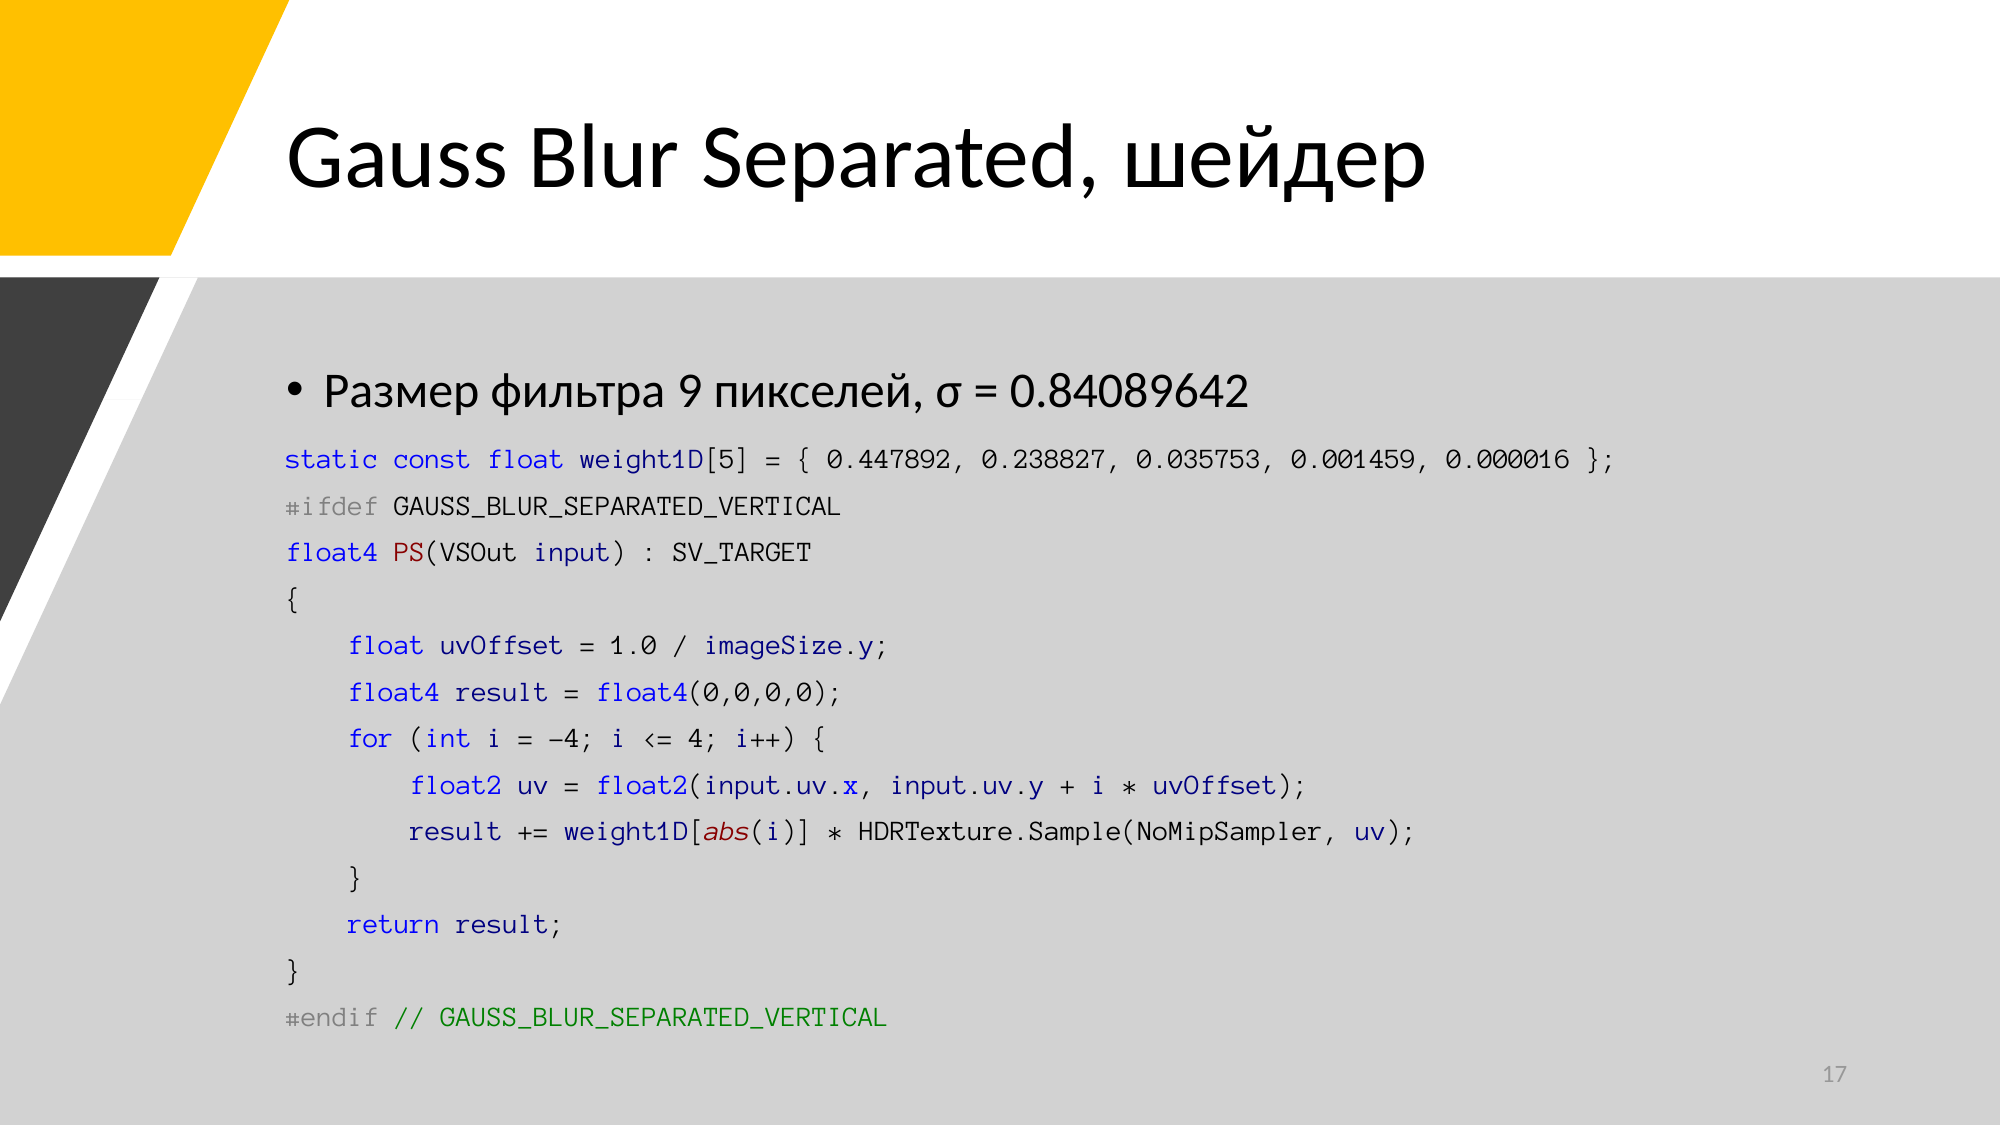

# Gauss Blur Separated, шейдер

Размер фильтра 9 пикселей, σ = 0.84089642
static const float weight1D[5] = { 0.447892, 0.238827, 0.035753, 0.001459, 0.000016 };
#ifdef GAUSS_BLUR_SEPARATED_VERTICAL
float4 PS(VSOut input) : SV_TARGET
{
    float uvOffset = 1.0 / imageSize.y;
    float4 result = float4(0,0,0,0);
    for (int i = -4; i <= 4; i++) {
        float2 uv = float2(input.uv.x, input.uv.y + i * uvOffset);
        result += weight1D[abs(i)] * HDRTexture.Sample(NoMipSampler, uv);
    }
    return result;
}
#endif // GAUSS_BLUR_SEPARATED_VERTICAL
17